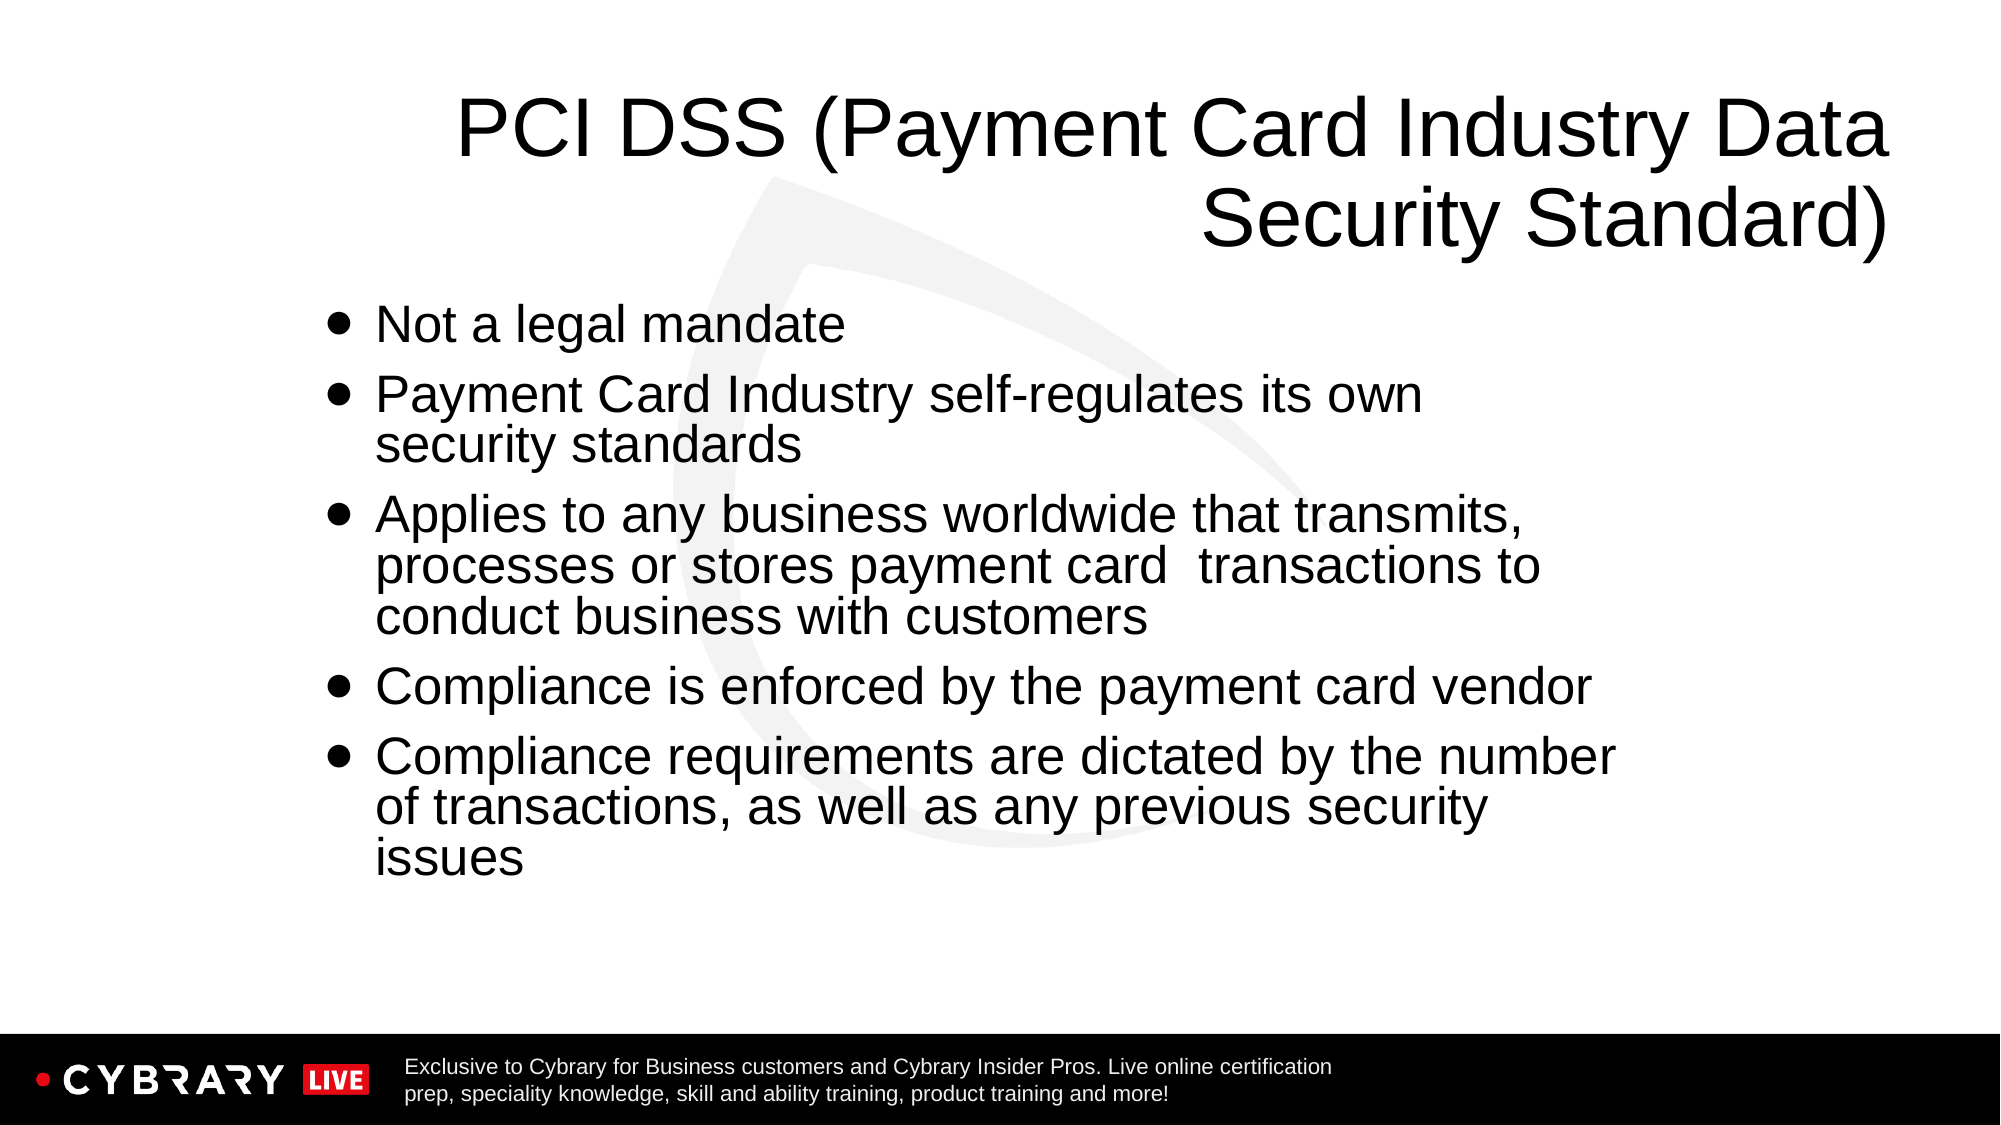

# PCI DSS (Payment Card Industry Data Security Standard)
Not a legal mandate
Payment Card Industry self-regulates its own security standards
Applies to any business worldwide that transmits, processes or stores payment card  transactions to conduct business with customers
Compliance is enforced by the payment card vendor
Compliance requirements are dictated by the number of transactions, as well as any previous security issues
93